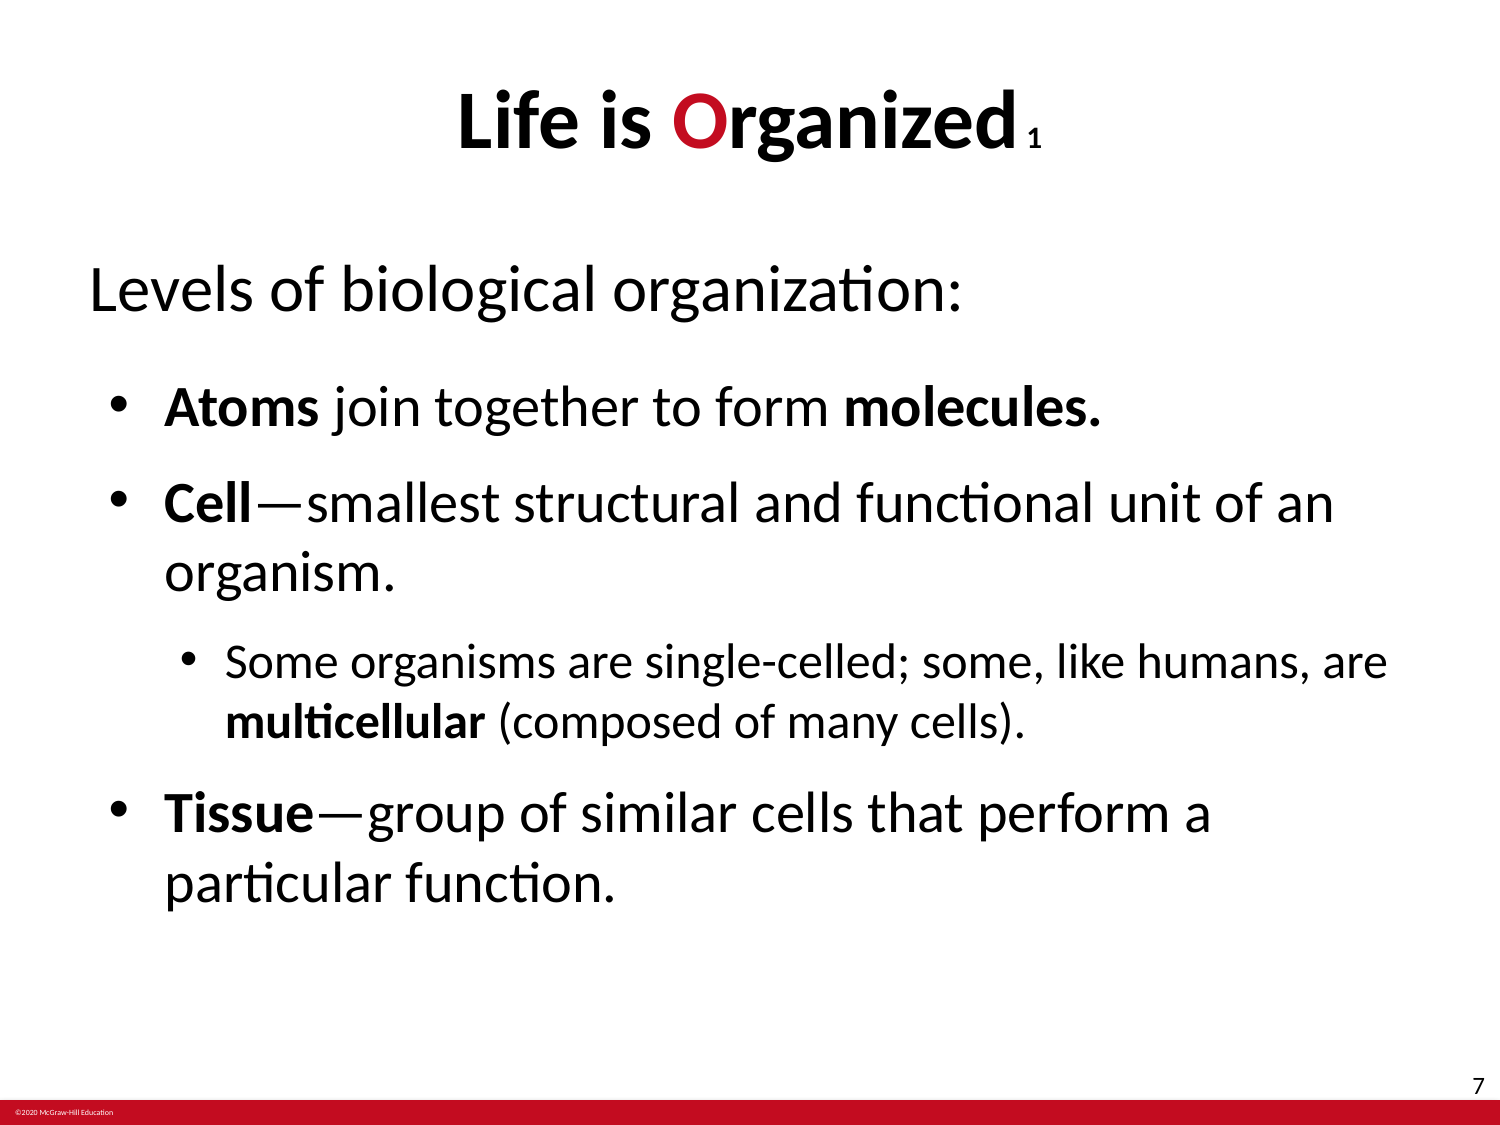

# Life is Organized 1
Levels of biological organization:
Atoms join together to form molecules.
Cell—smallest structural and functional unit of an organism.
Some organisms are single-celled; some, like humans, are multicellular (composed of many cells).
Tissue—group of similar cells that perform a particular function.